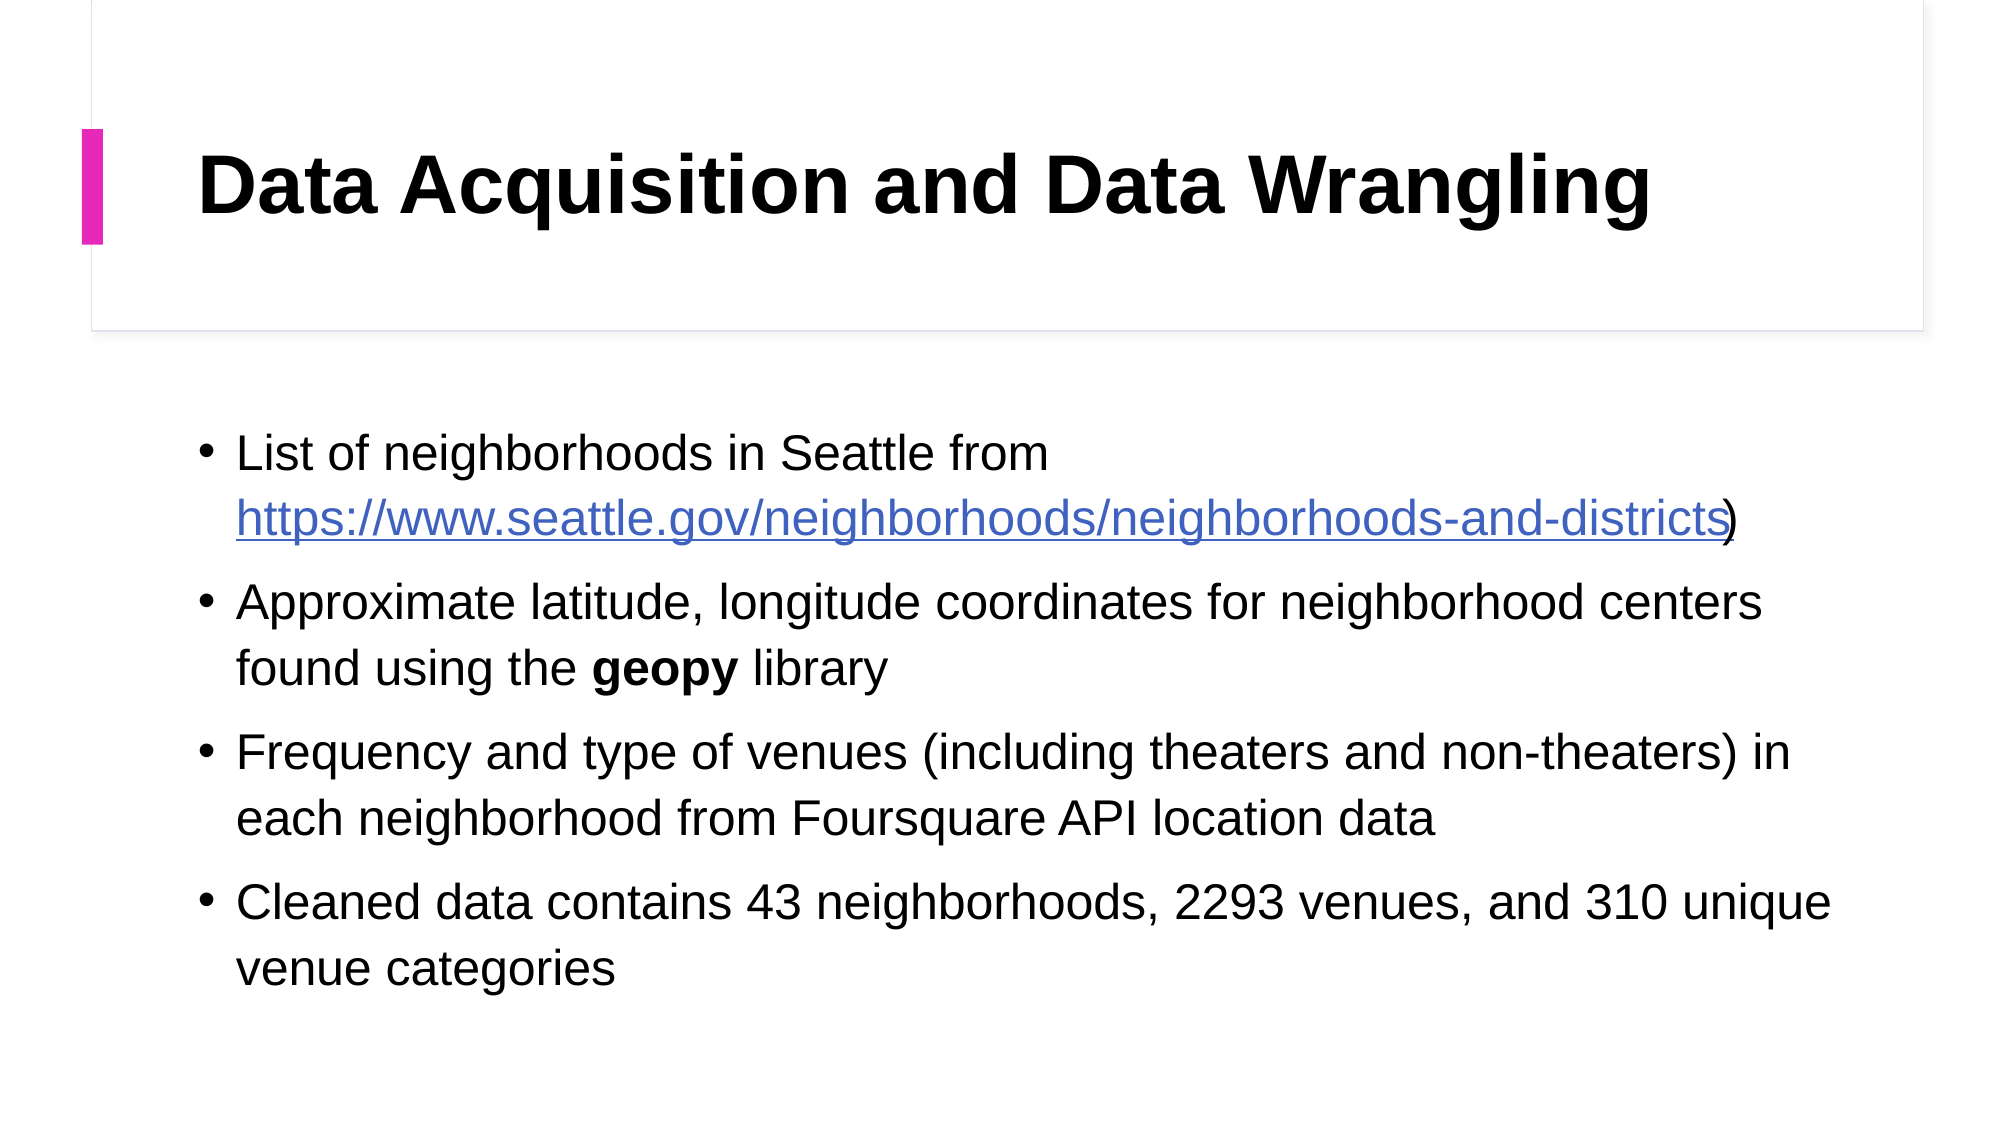

# Data Acquisition and Data Wrangling
List of neighborhoods in Seattle from https://www.seattle.gov/neighborhoods/neighborhoods-and-districts)
Approximate latitude, longitude coordinates for neighborhood centers found using the geopy library
Frequency and type of venues (including theaters and non-theaters) in each neighborhood from Foursquare API location data
Cleaned data contains 43 neighborhoods, 2293 venues, and 310 unique venue categories